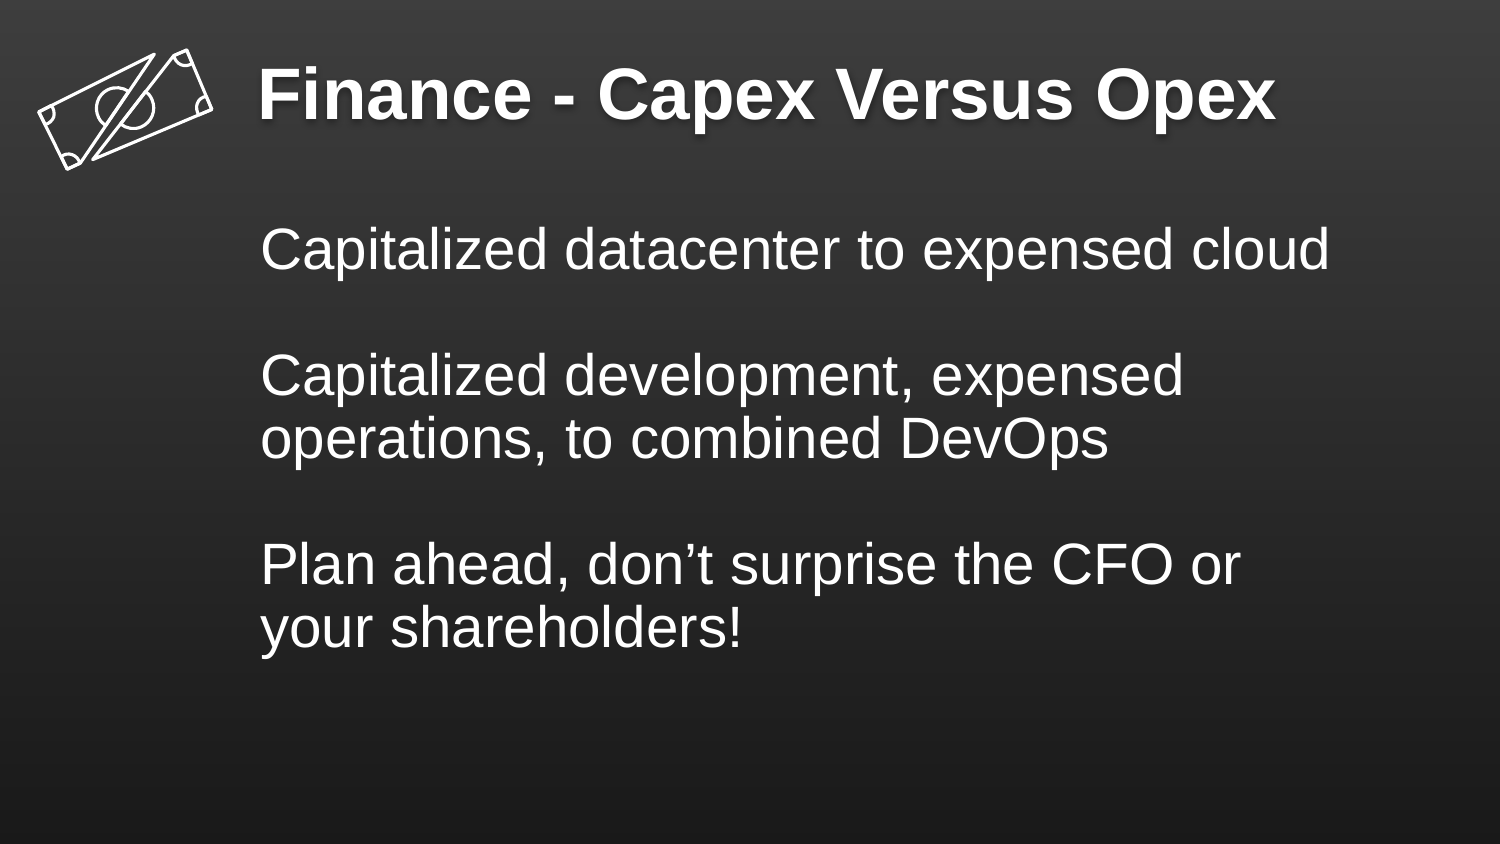

Blockers for Innovation
Finance
Finance - Capex Versus Opex

Capitalized datacenter to expensed cloud

Capitalized development, expensed operations, to combined DevOps

Plan ahead, don’t surprise the CFO or your shareholders!

Culture
Skills
Organization

Leadership Systems and Feedback
Training and Compensation
Silos
Project to Product